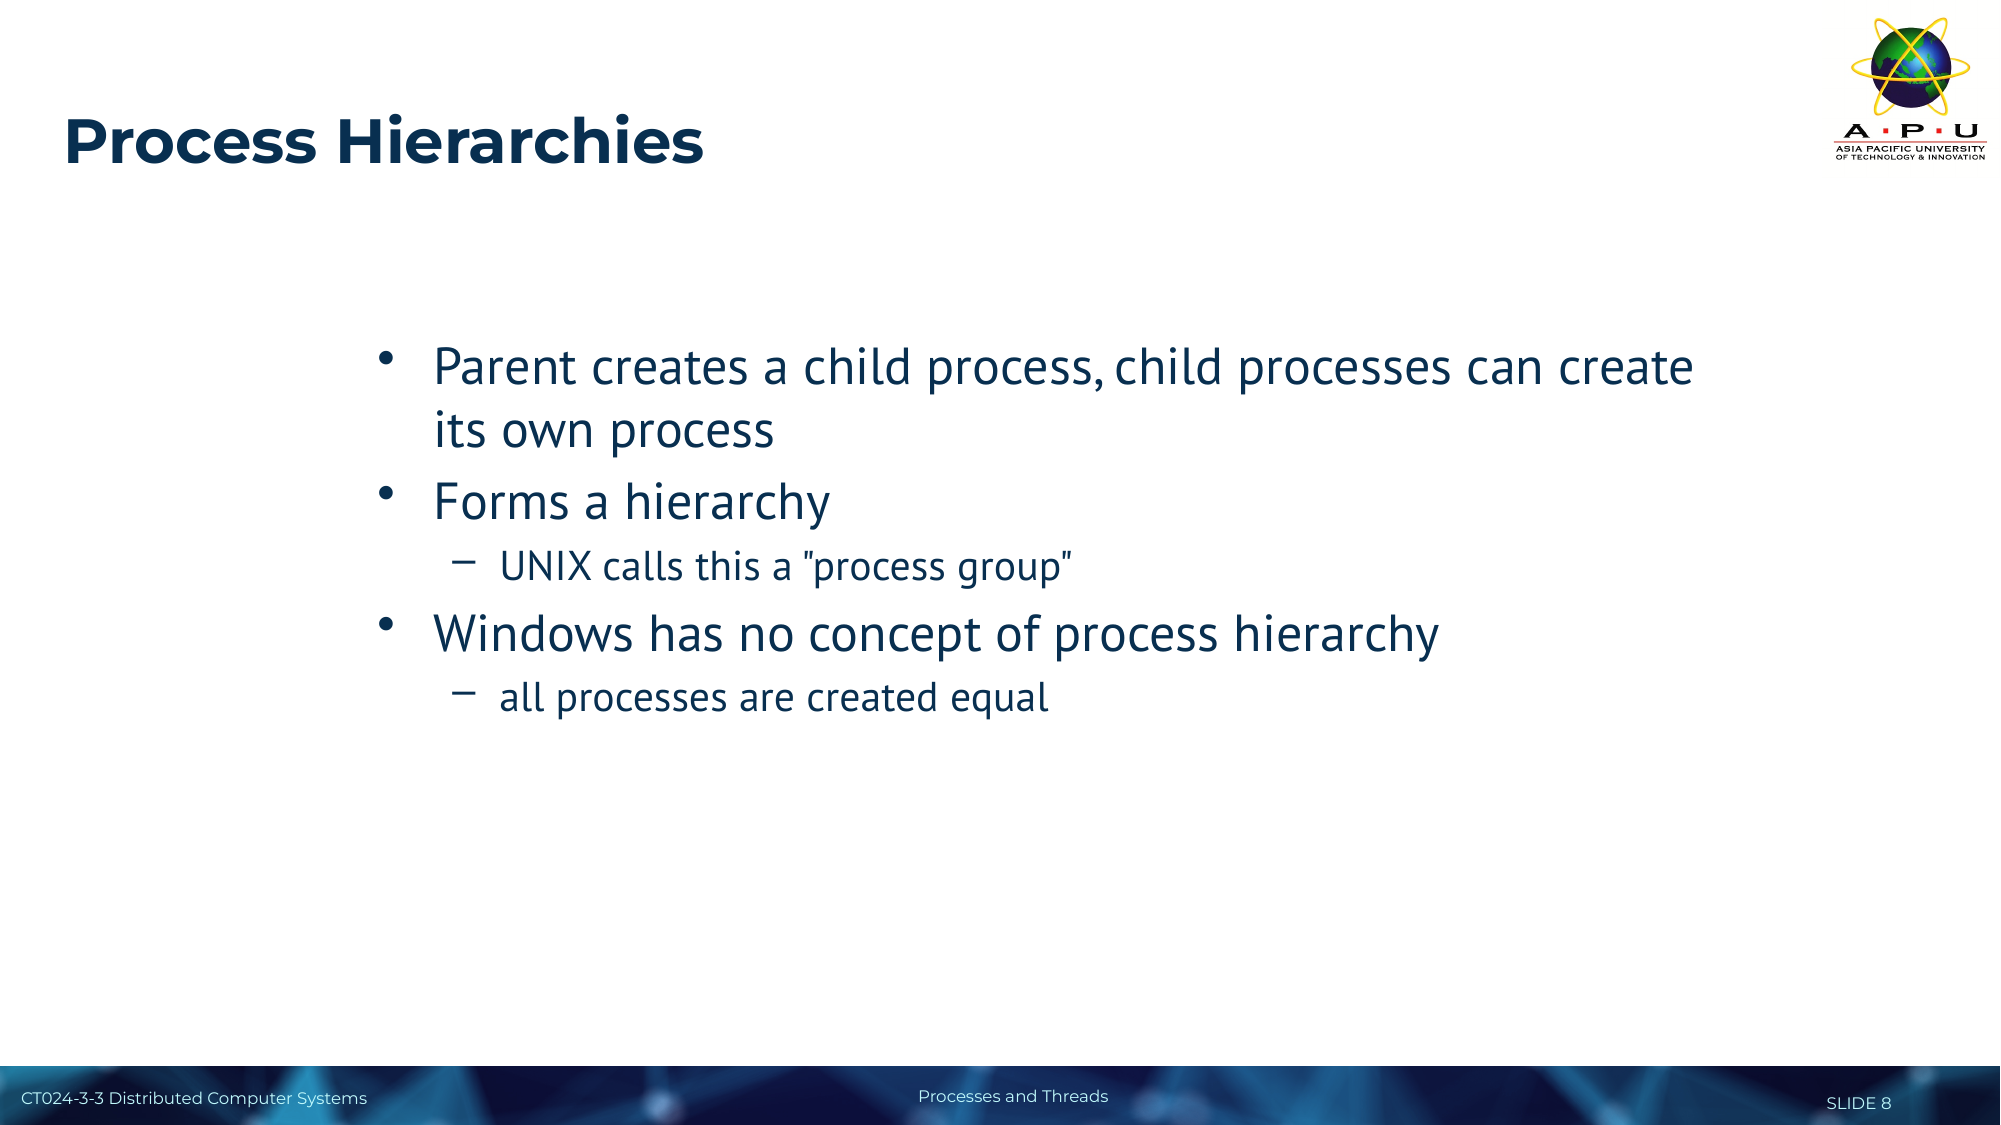

# Process Hierarchies
Parent creates a child process, child processes can create its own process
Forms a hierarchy
UNIX calls this a "process group"
Windows has no concept of process hierarchy
all processes are created equal